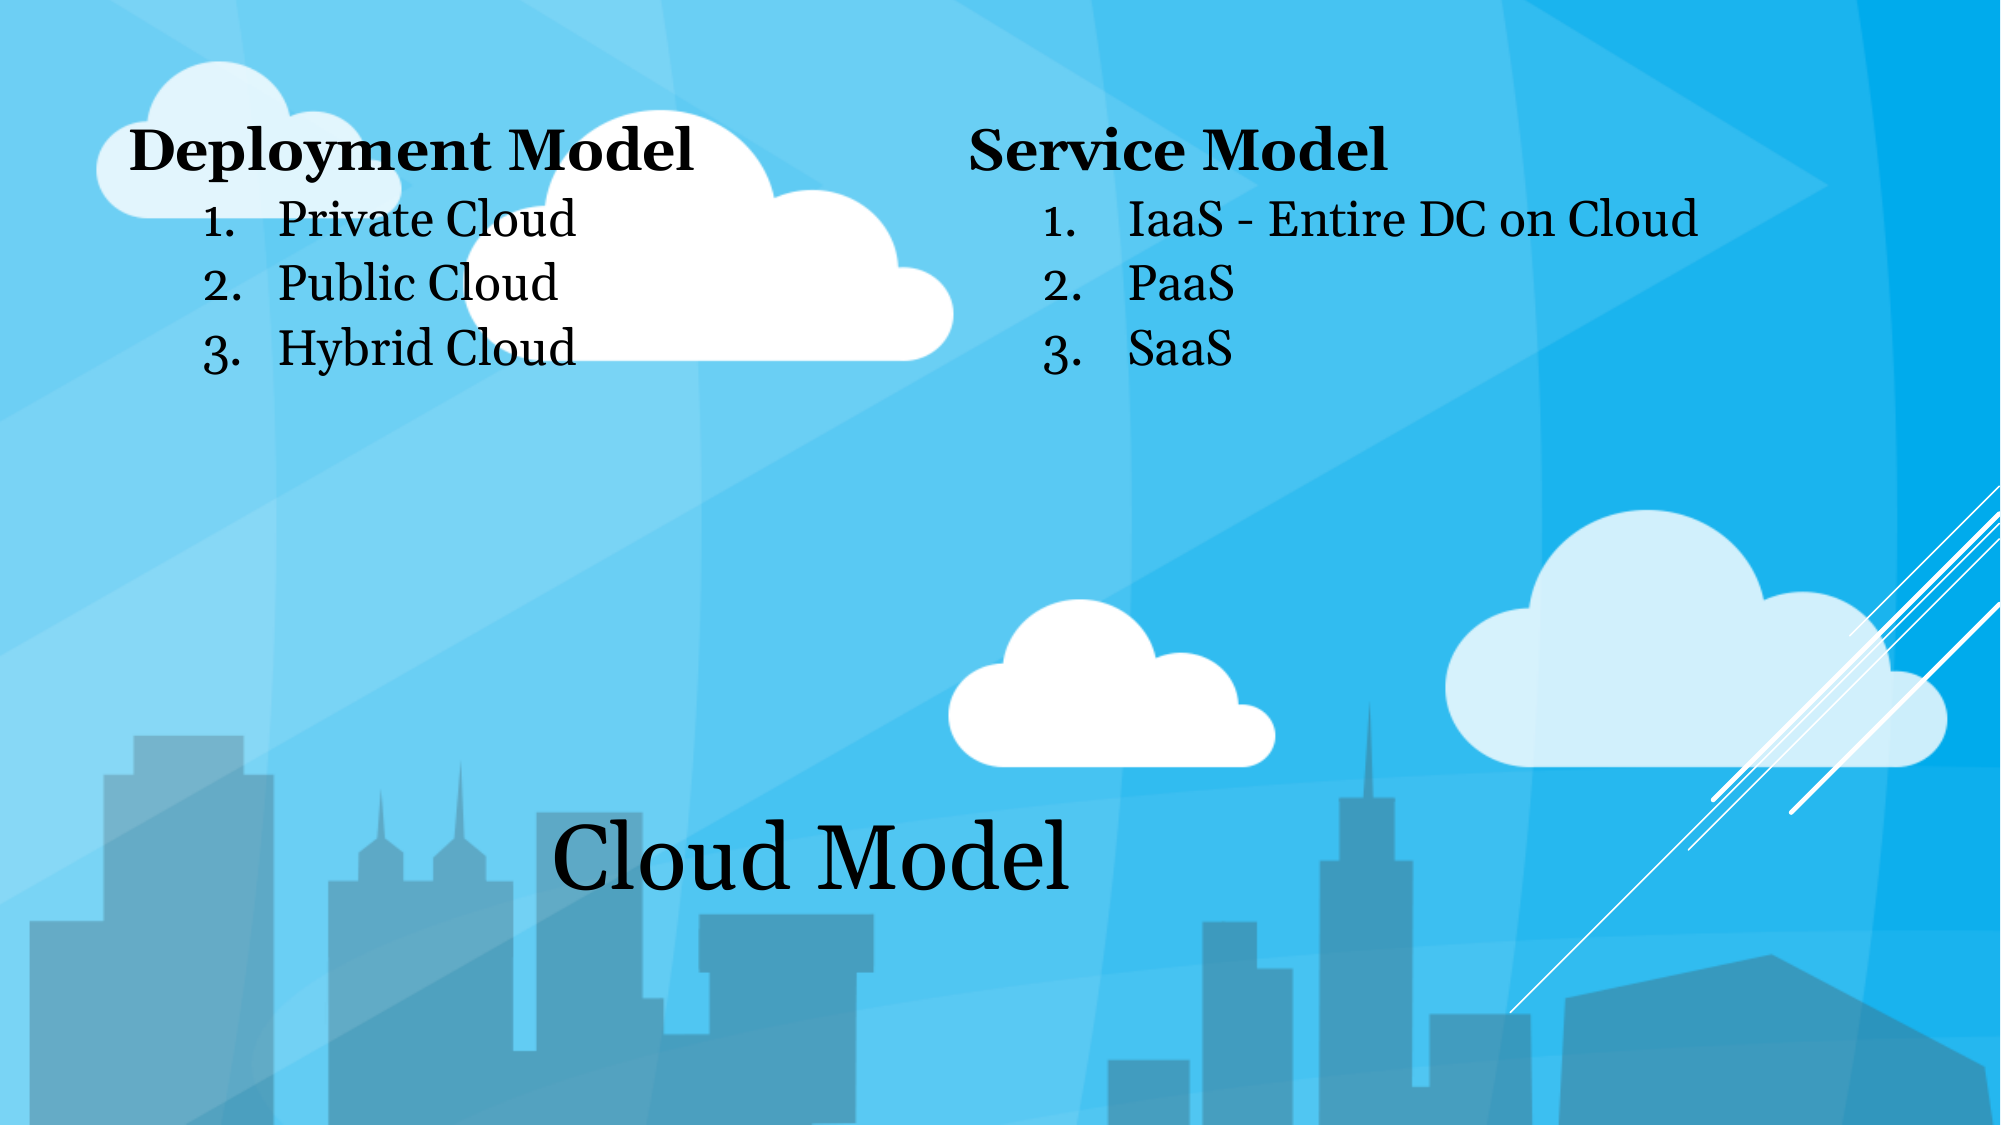

Deployment Model
Private Cloud
Public Cloud
Hybrid Cloud
Service Model
IaaS - Entire DC on Cloud
PaaS
SaaS
# Cloud Model